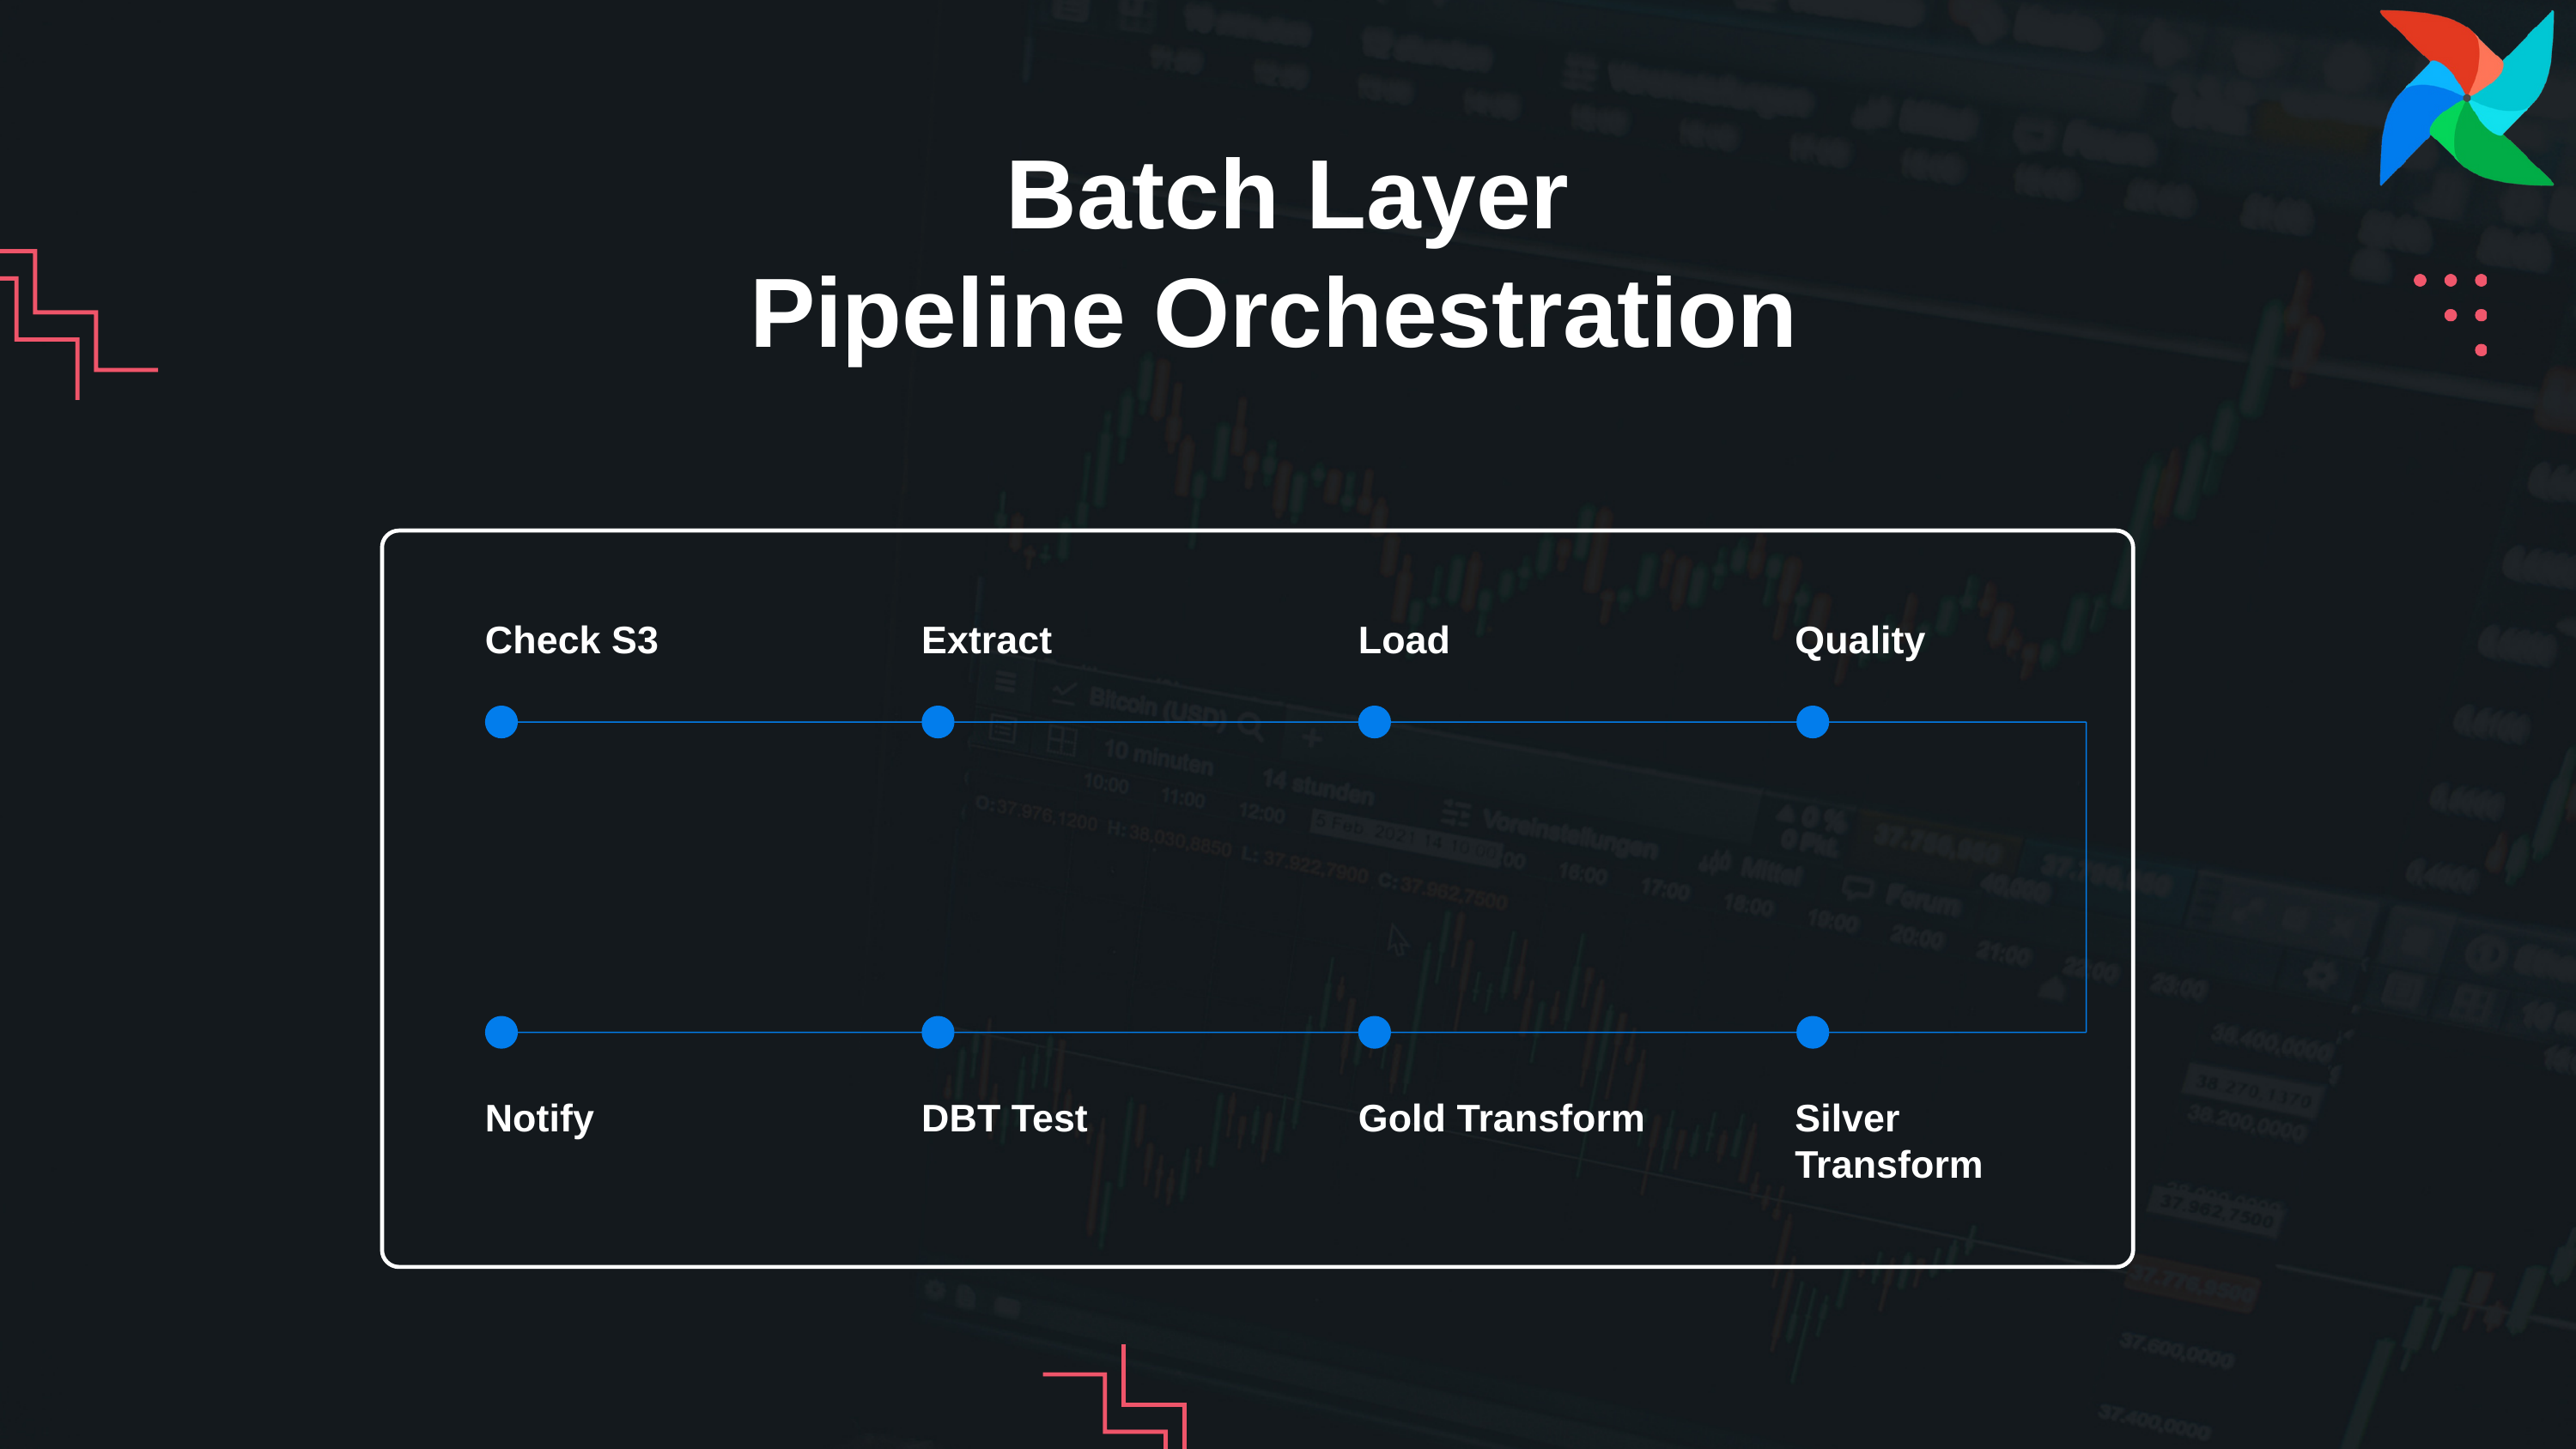

Batch Layer
Pipeline Orchestration

Check S3
Extract
Load
Quality

Notify
DBT Test
Gold Transform
Silver Transform